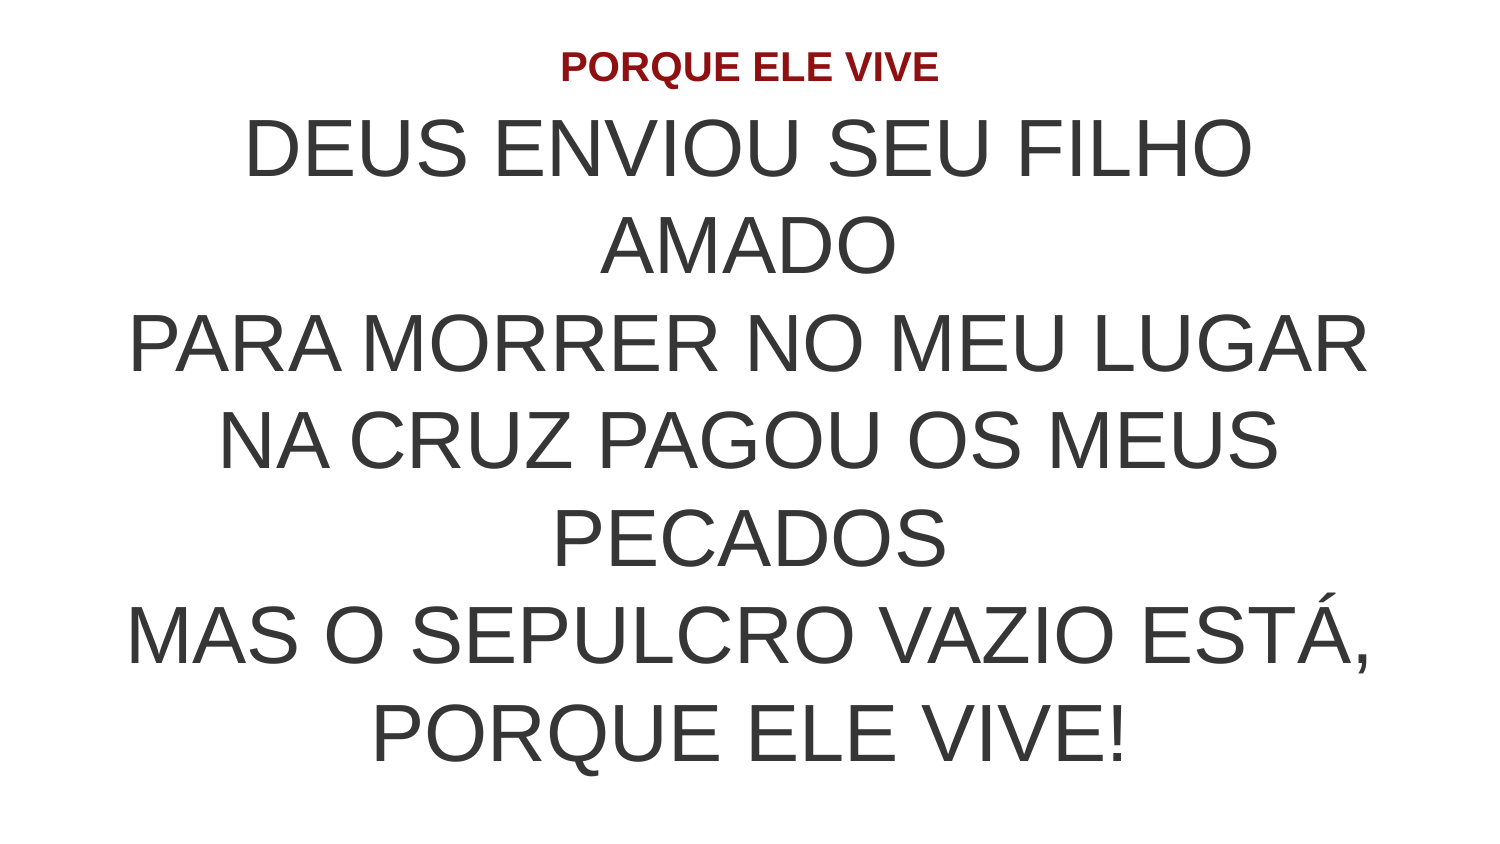

PORQUE ELE VIVE
DEUS ENVIOU SEU FILHO AMADO
PARA MORRER NO MEU LUGAR
NA CRUZ PAGOU OS MEUS PECADOS
MAS O SEPULCRO VAZIO ESTÁ, PORQUE ELE VIVE!